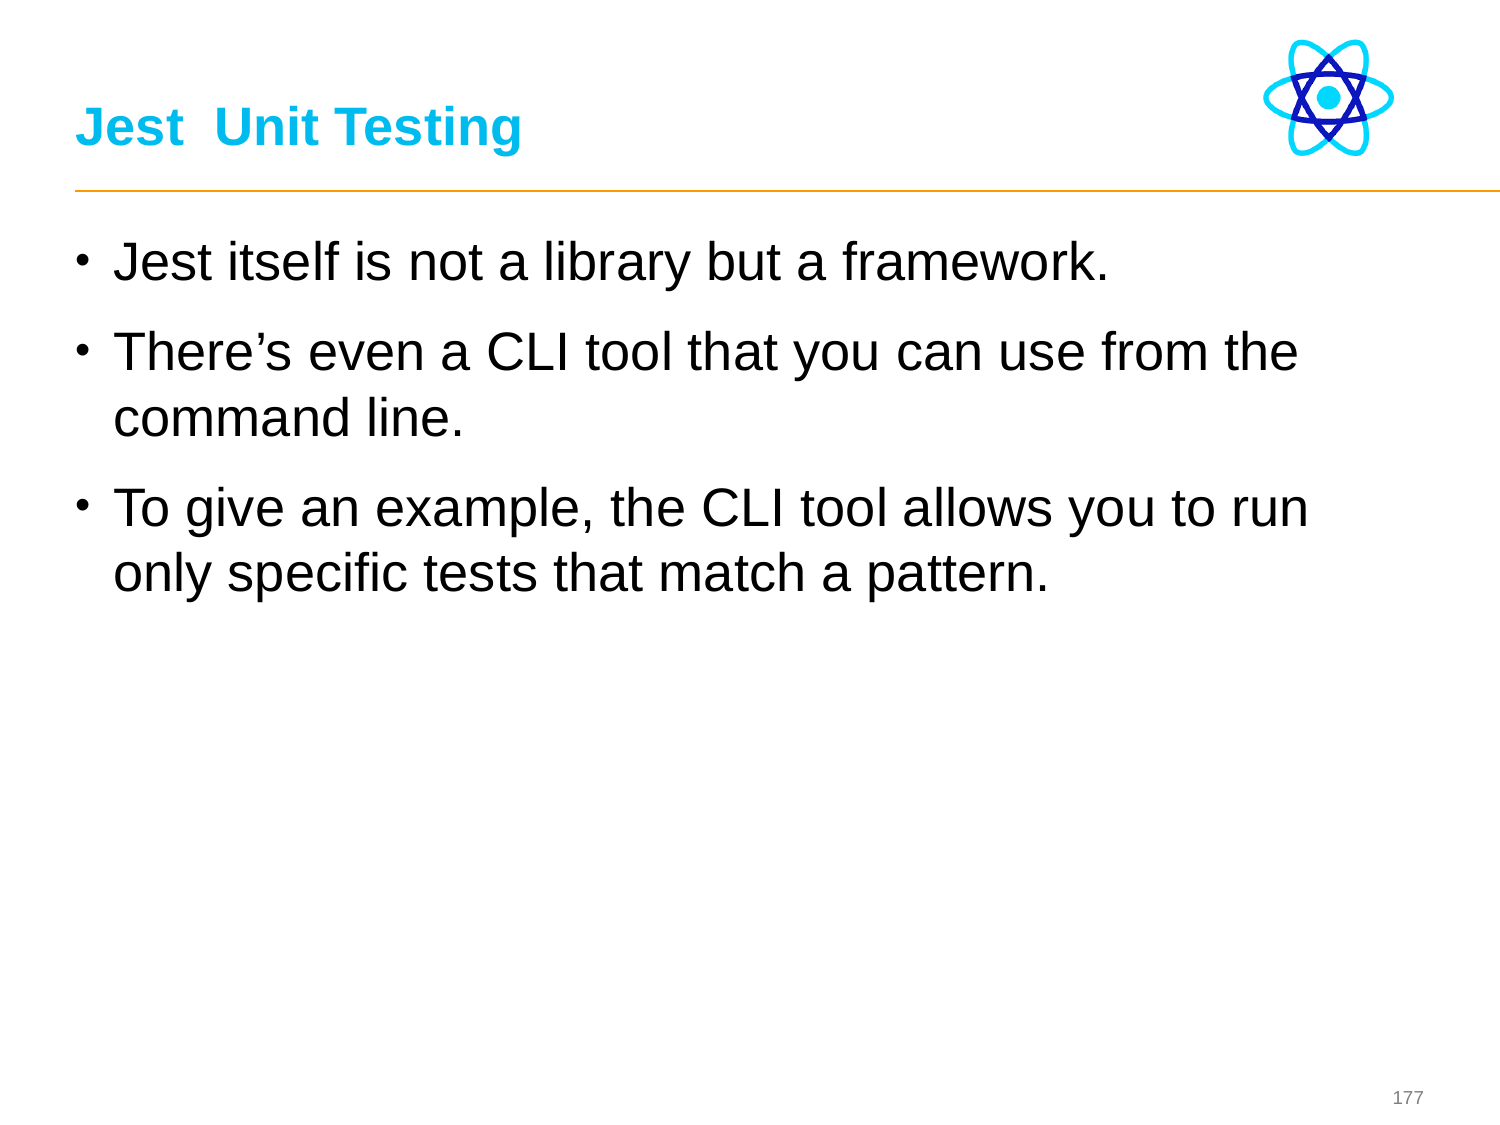

# Jest  Unit Testing
Jest itself is not a library but a framework.
There’s even a CLI tool that you can use from the command line.
To give an example, the CLI tool allows you to run only specific tests that match a pattern.